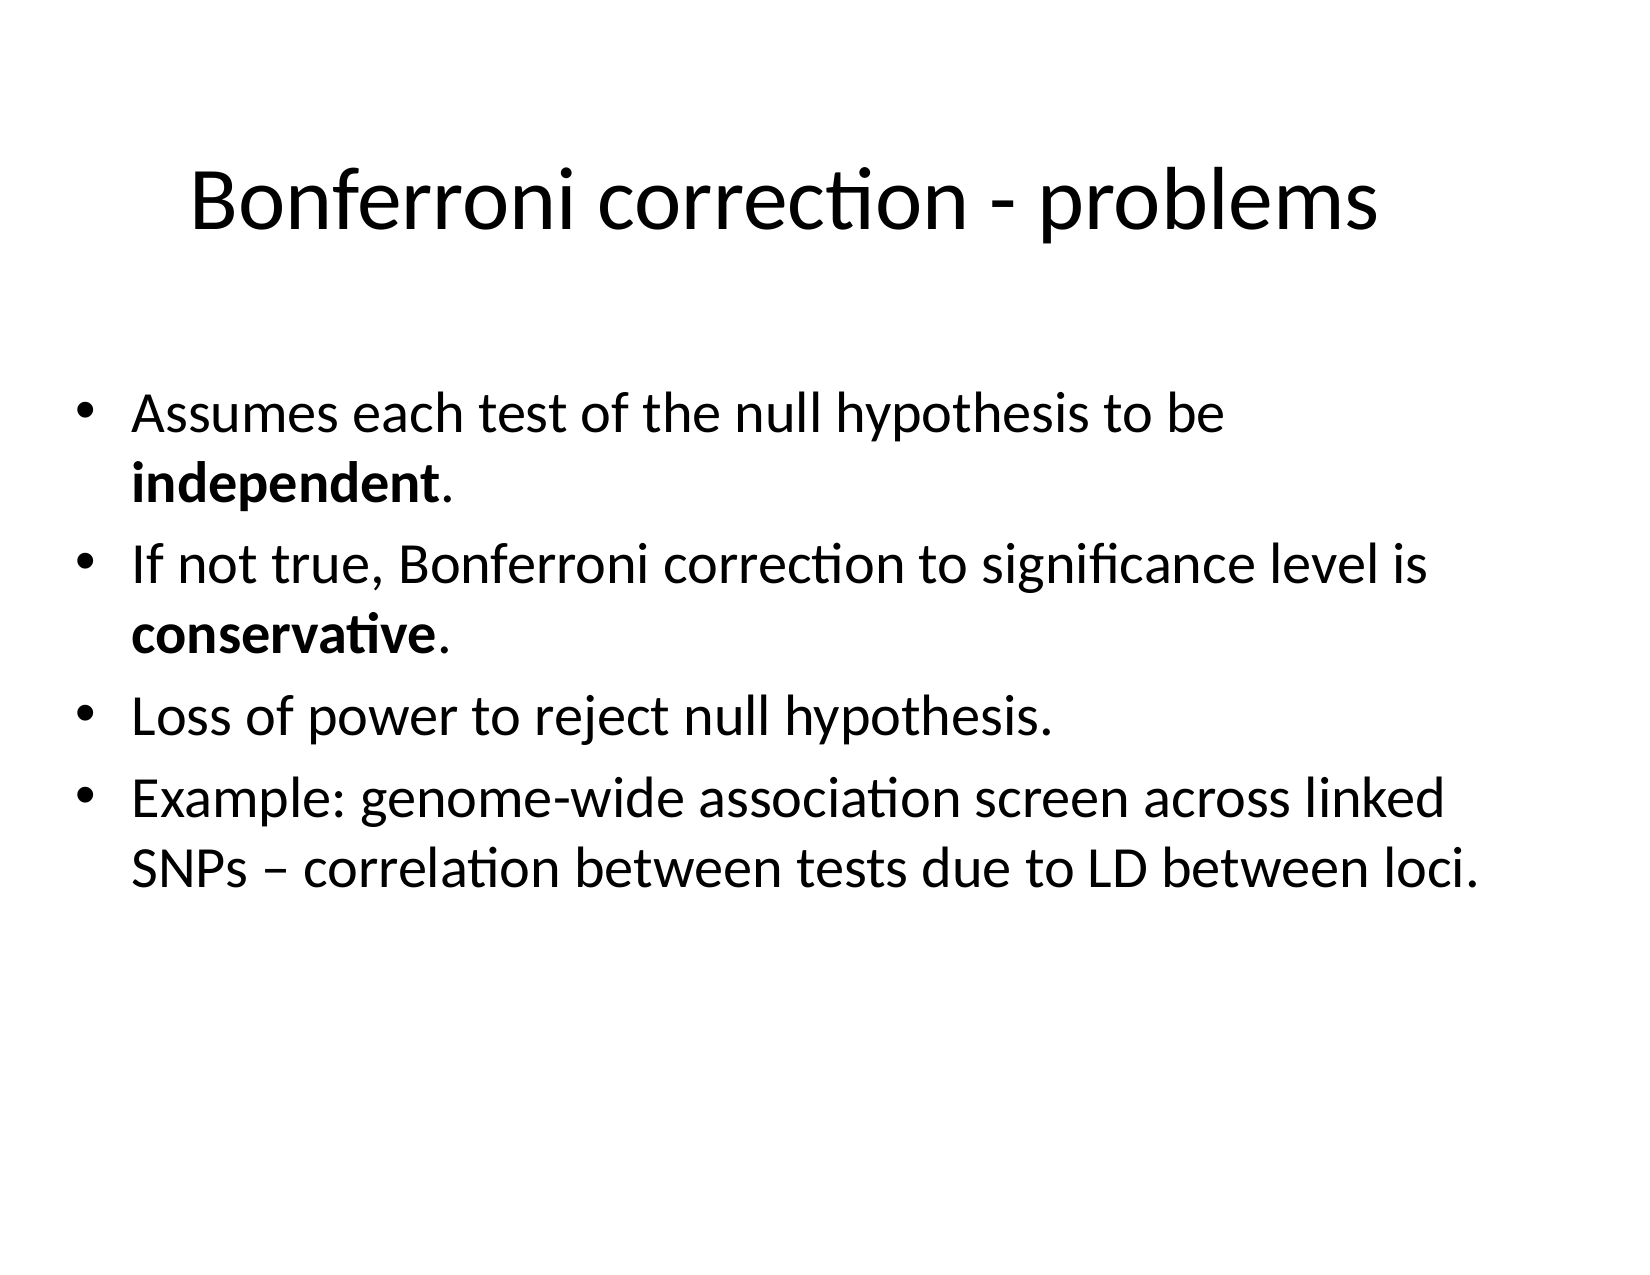

# Bonferroni correction - problems
Assumes each test of the null hypothesis to be independent.
If not true, Bonferroni correction to significance level is conservative.
Loss of power to reject null hypothesis.
Example: genome-wide association screen across linked SNPs – correlation between tests due to LD between loci.